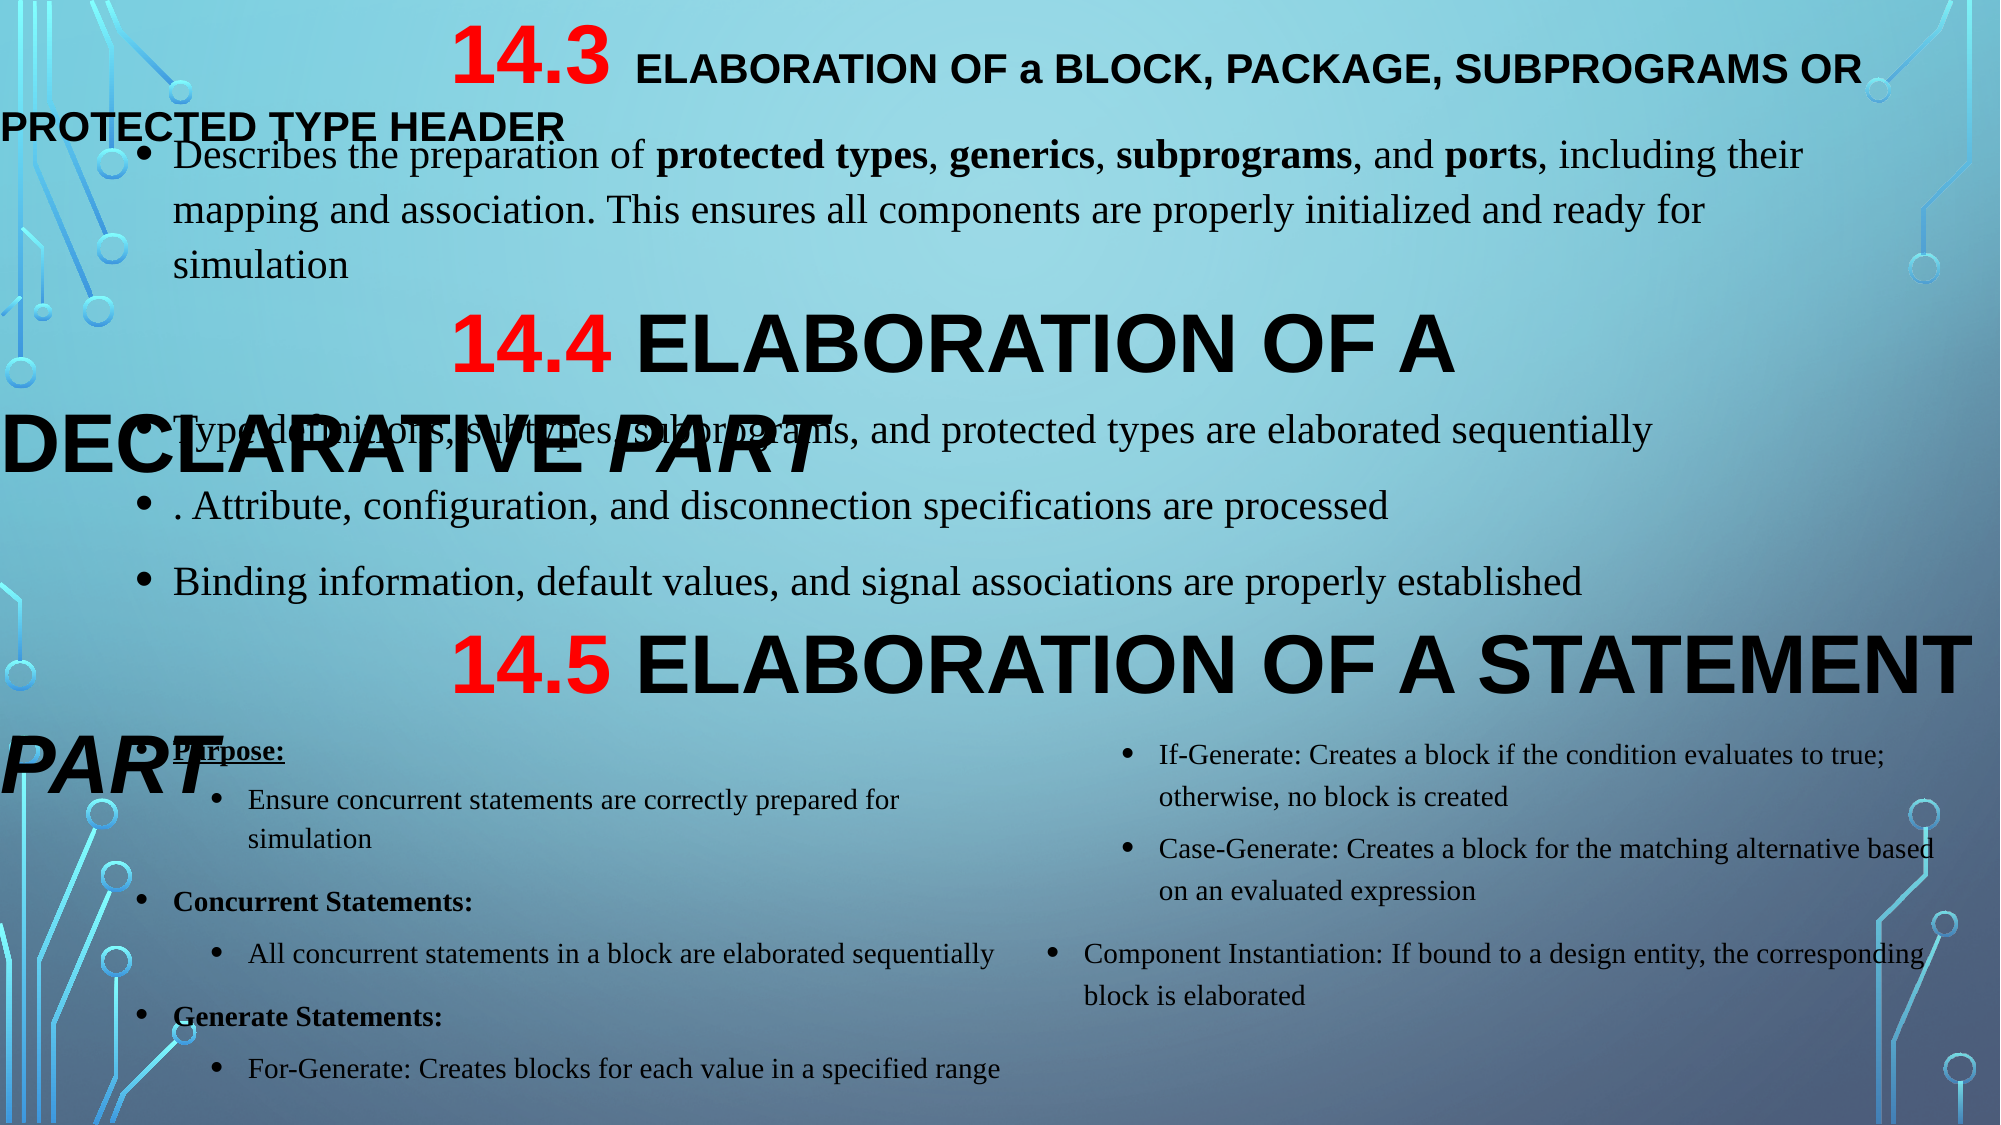

14.3 ELABORATION OF a BLOCK, PACKAGE, SUBPROGRAMS OR PROTECTED TYPE HEADER
Describes the preparation of protected types, generics, subprograms, and ports, including their mapping and association. This ensures all components are properly initialized and ready for simulation

			14.4 ELABORATION OF A DECLARATIVE PART
Type definitions, subtypes, subprograms, and protected types are elaborated sequentially
. Attribute, configuration, and disconnection specifications are processed
Binding information, default values, and signal associations are properly established

			14.5 ELABORATION OF A STATEMENT PART
Purpose:
Ensure concurrent statements are correctly prepared for simulation
Concurrent Statements:
All concurrent statements in a block are elaborated sequentially
Generate Statements:
For-Generate: Creates blocks for each value in a specified range

If-Generate: Creates a block if the condition evaluates to true; otherwise, no block is created
Case-Generate: Creates a block for the matching alternative based on an evaluated expression
Component Instantiation: If bound to a design entity, the corresponding block is elaborated